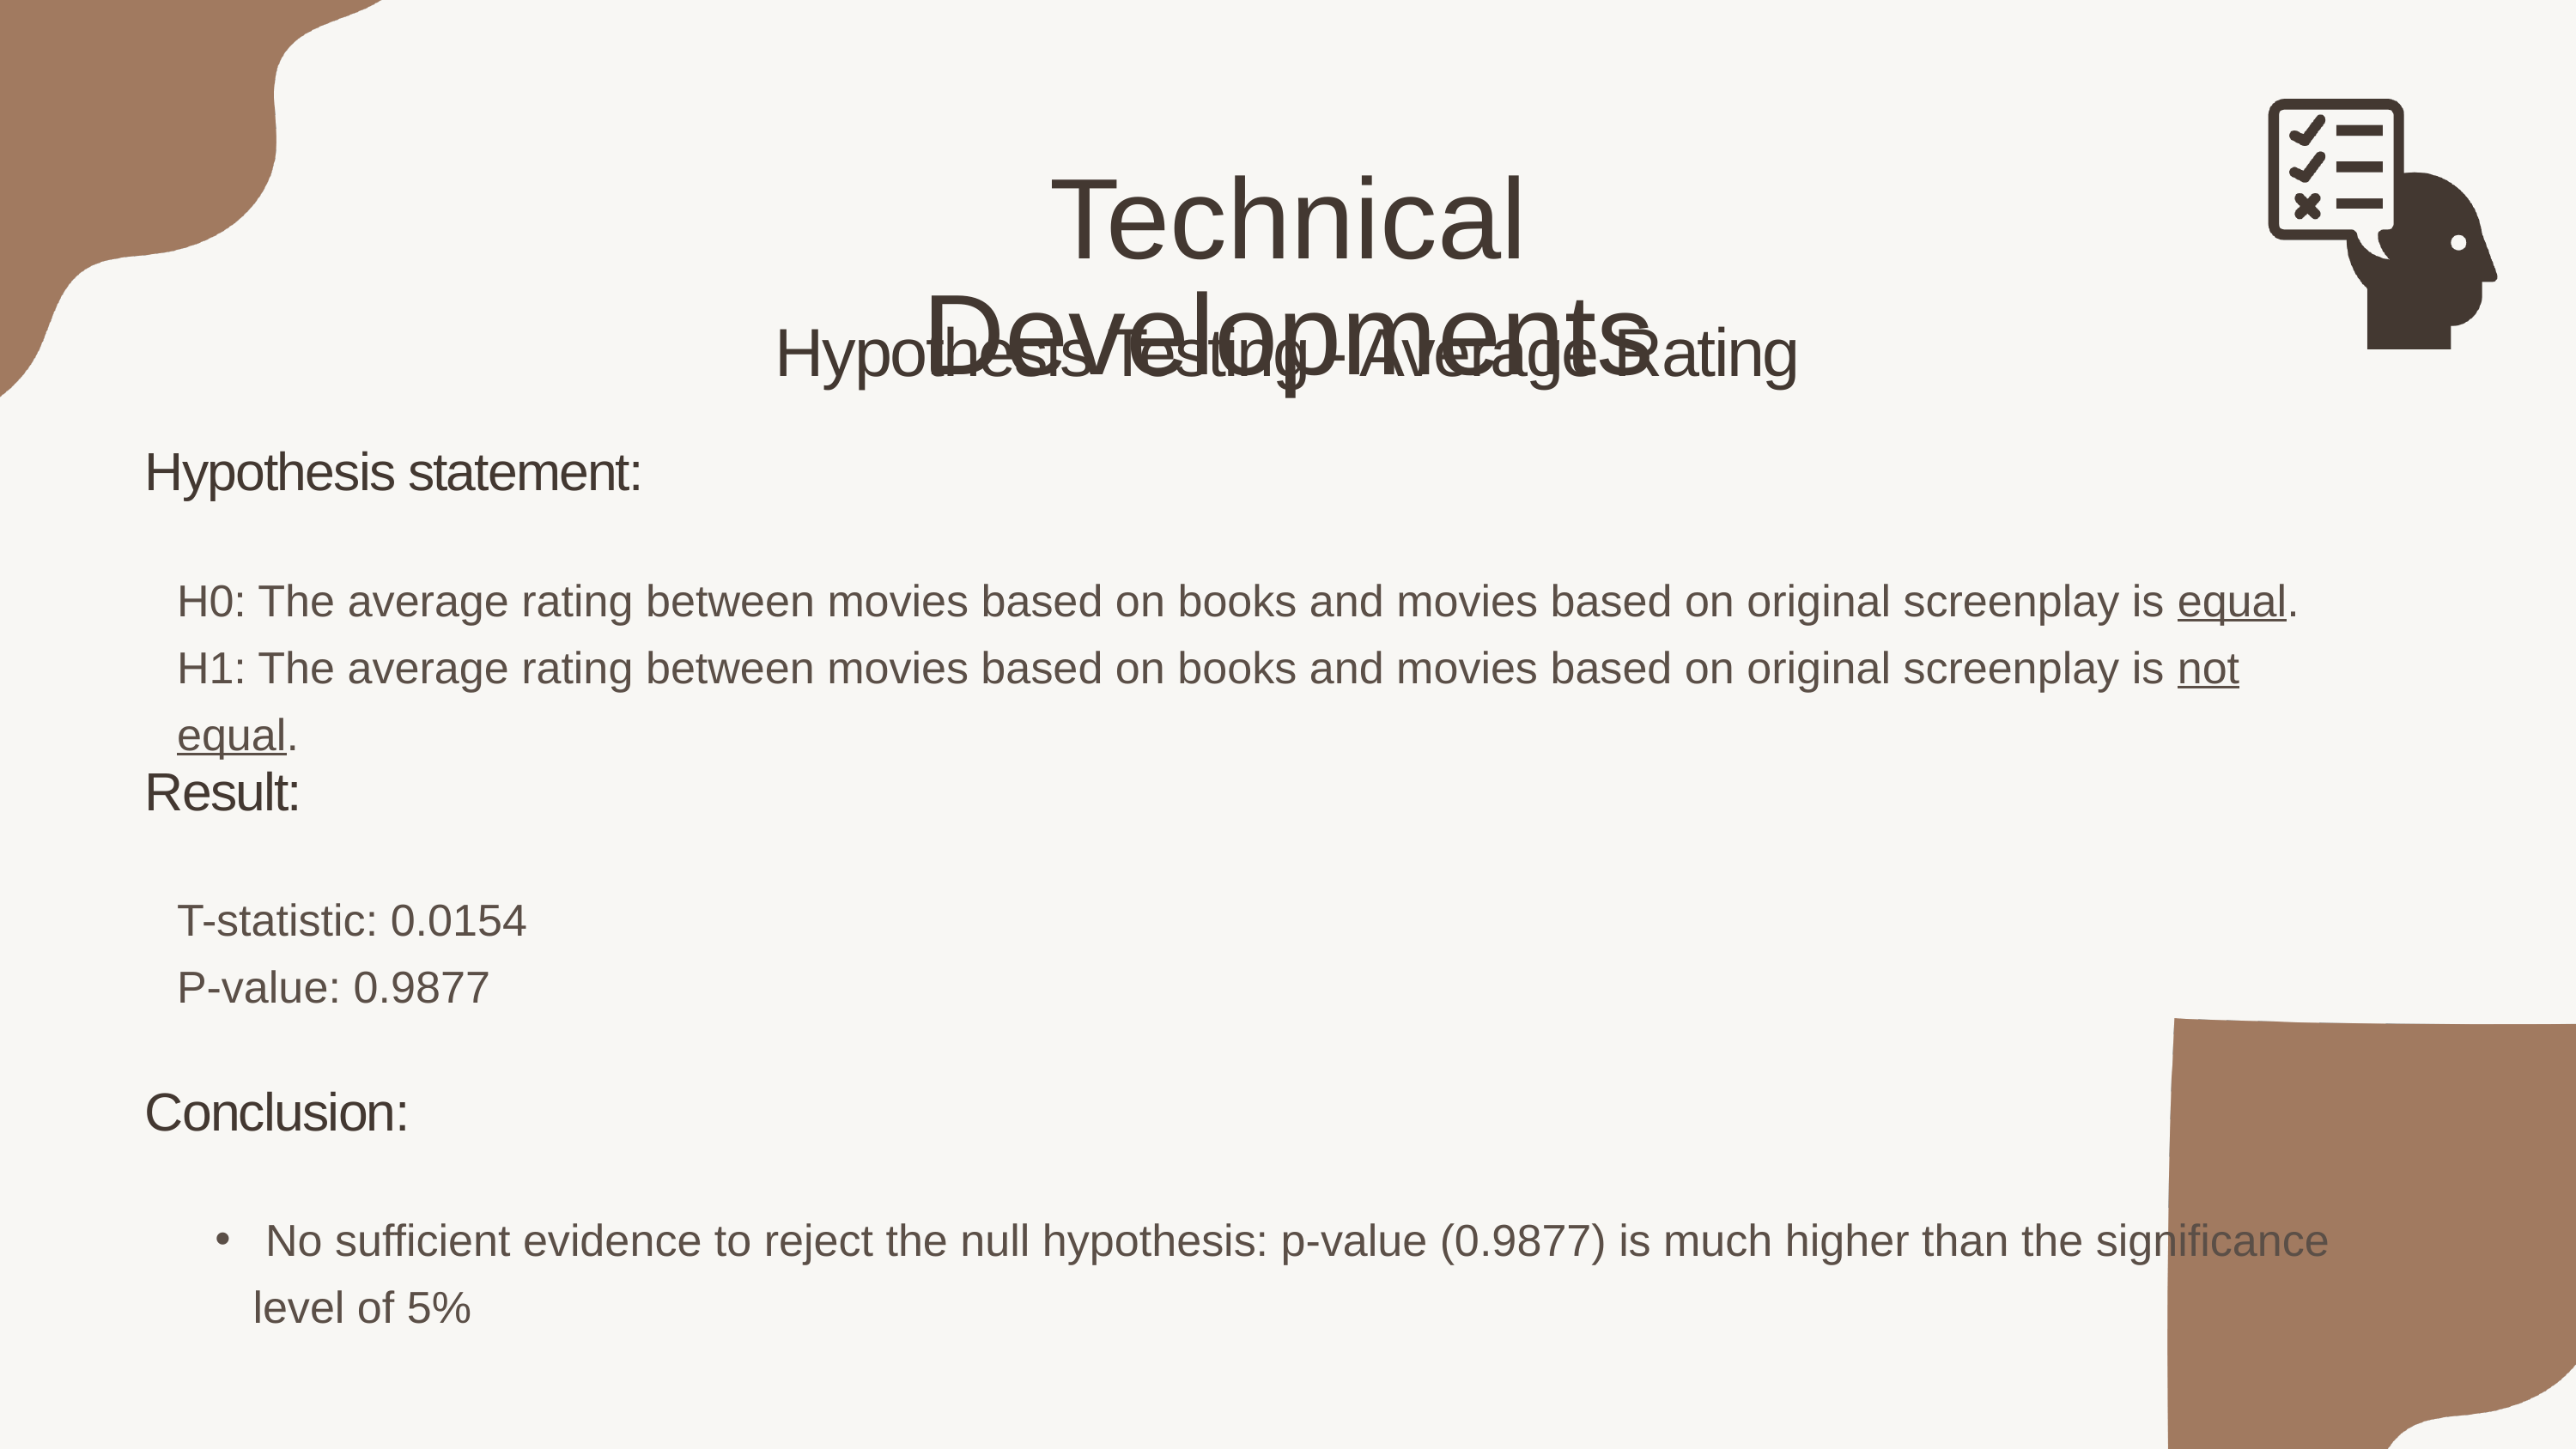

Technical Developments
Hypothesis Testing - Average Rating
Hypothesis statement:
H0: The average rating between movies based on books and movies based on original screenplay is equal.
H1: The average rating between movies based on books and movies based on original screenplay is not equal.
Result:
T-statistic: 0.0154
P-value: 0.9877

Conclusion:
 No sufficient evidence to reject the null hypothesis: p-value (0.9877) is much higher than the significance level of 5%